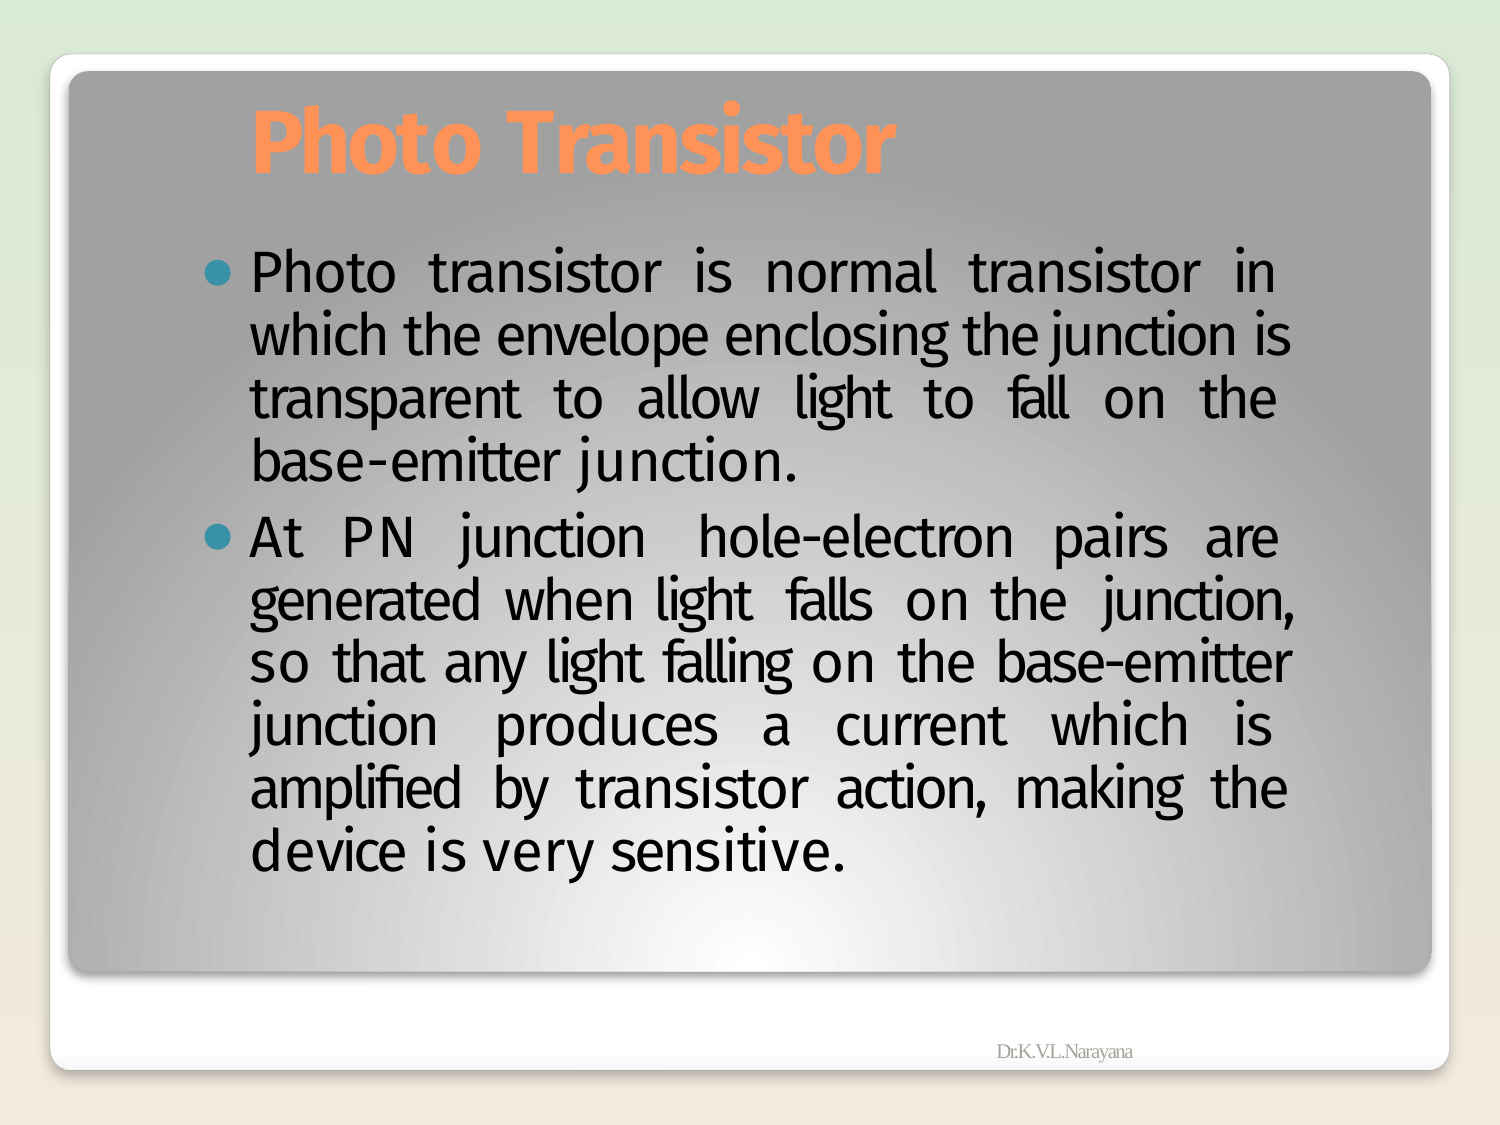

# Photo Transistor
Photo transistor is normal transistor in  which the envelope enclosing the junction is  transparent to allow light to fall on the  base-emitter junction.
At PN junction hole-electron pairs are  generated when light falls on the junction,  so that any light falling on the base-emitter  junction produces a current which is  amplified by transistor action, making the  device is very sensitive.
Dr.K.V.L.Narayana